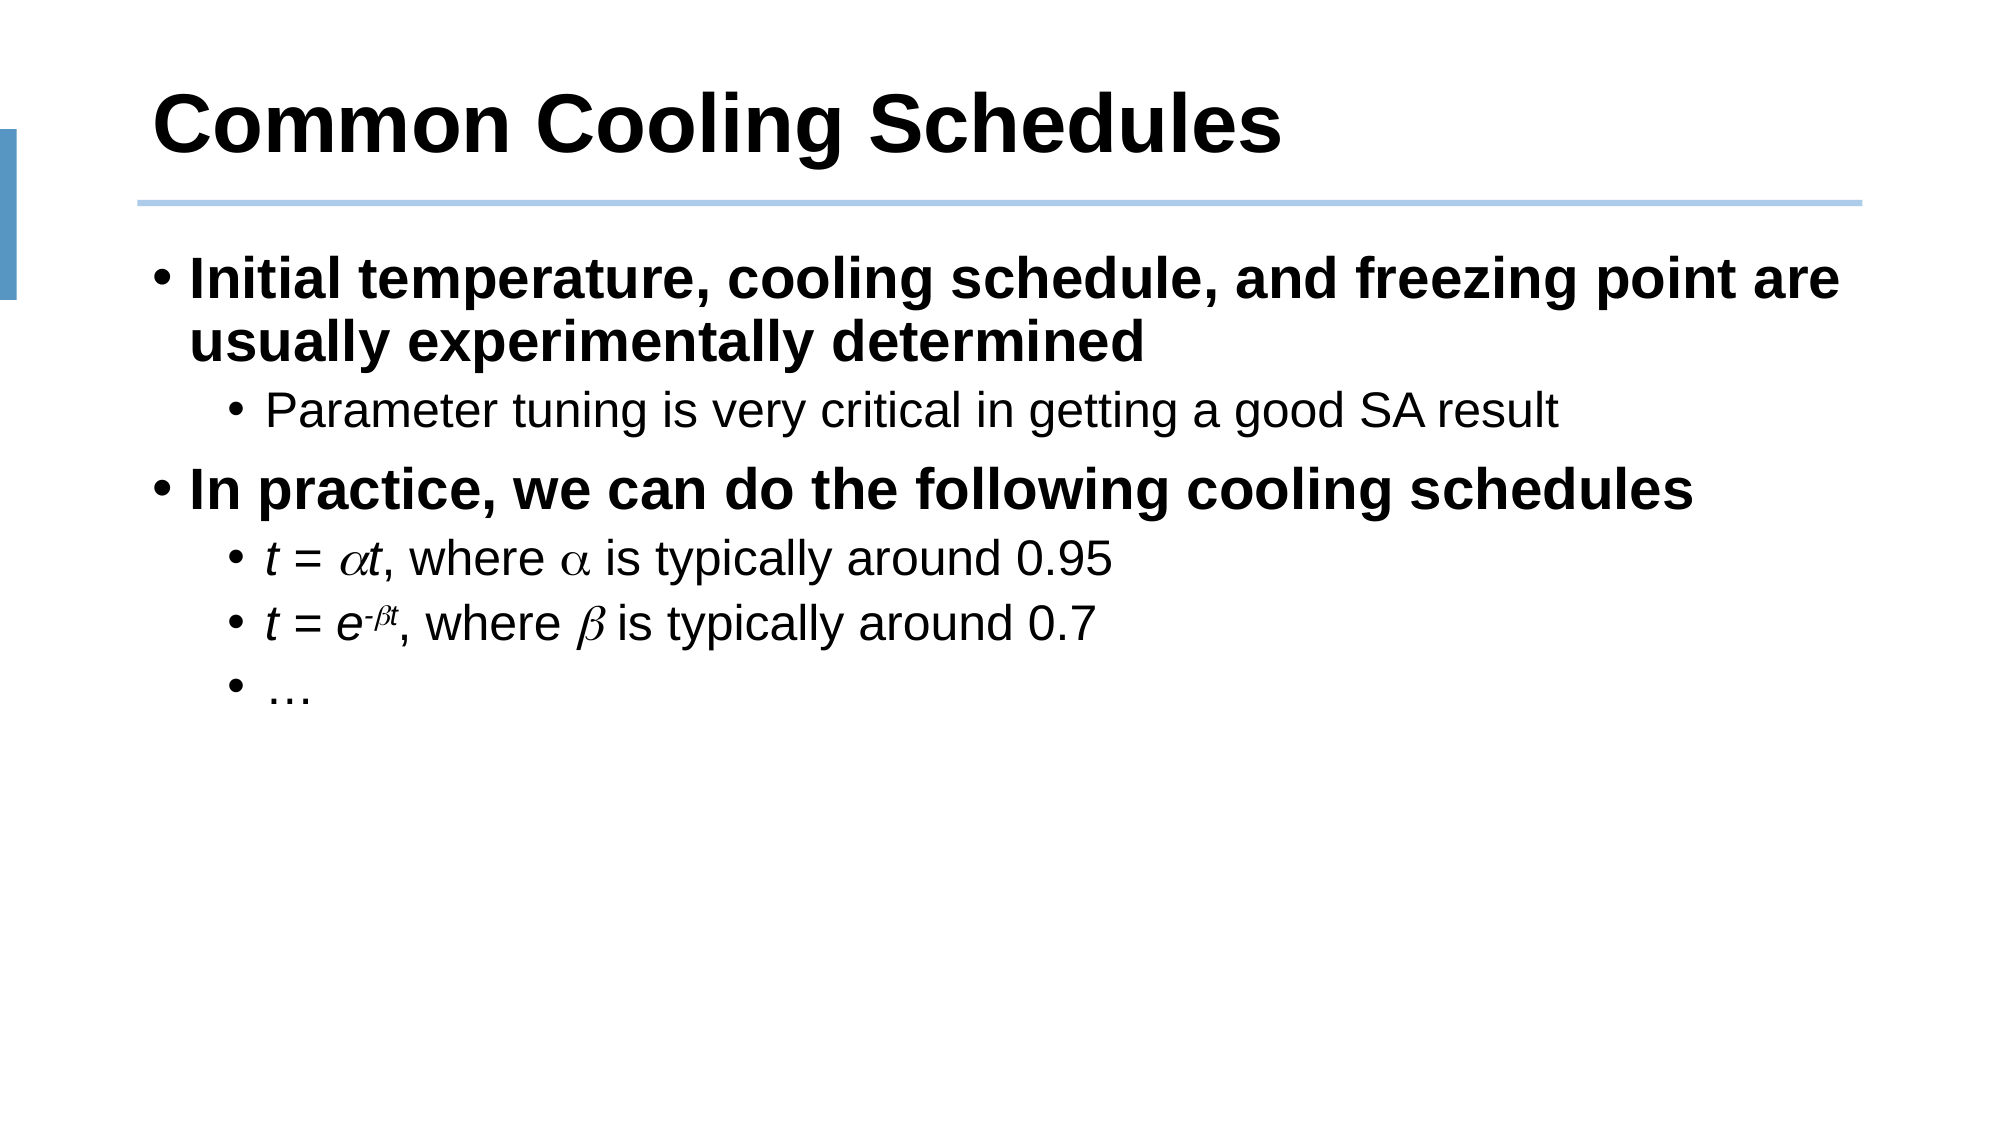

# Common Cooling Schedules
Initial temperature, cooling schedule, and freezing point are usually experimentally determined
Parameter tuning is very critical in getting a good SA result
In practice, we can do the following cooling schedules
t = αt, where α is typically around 0.95
t = e-βt, where β is typically around 0.7
…